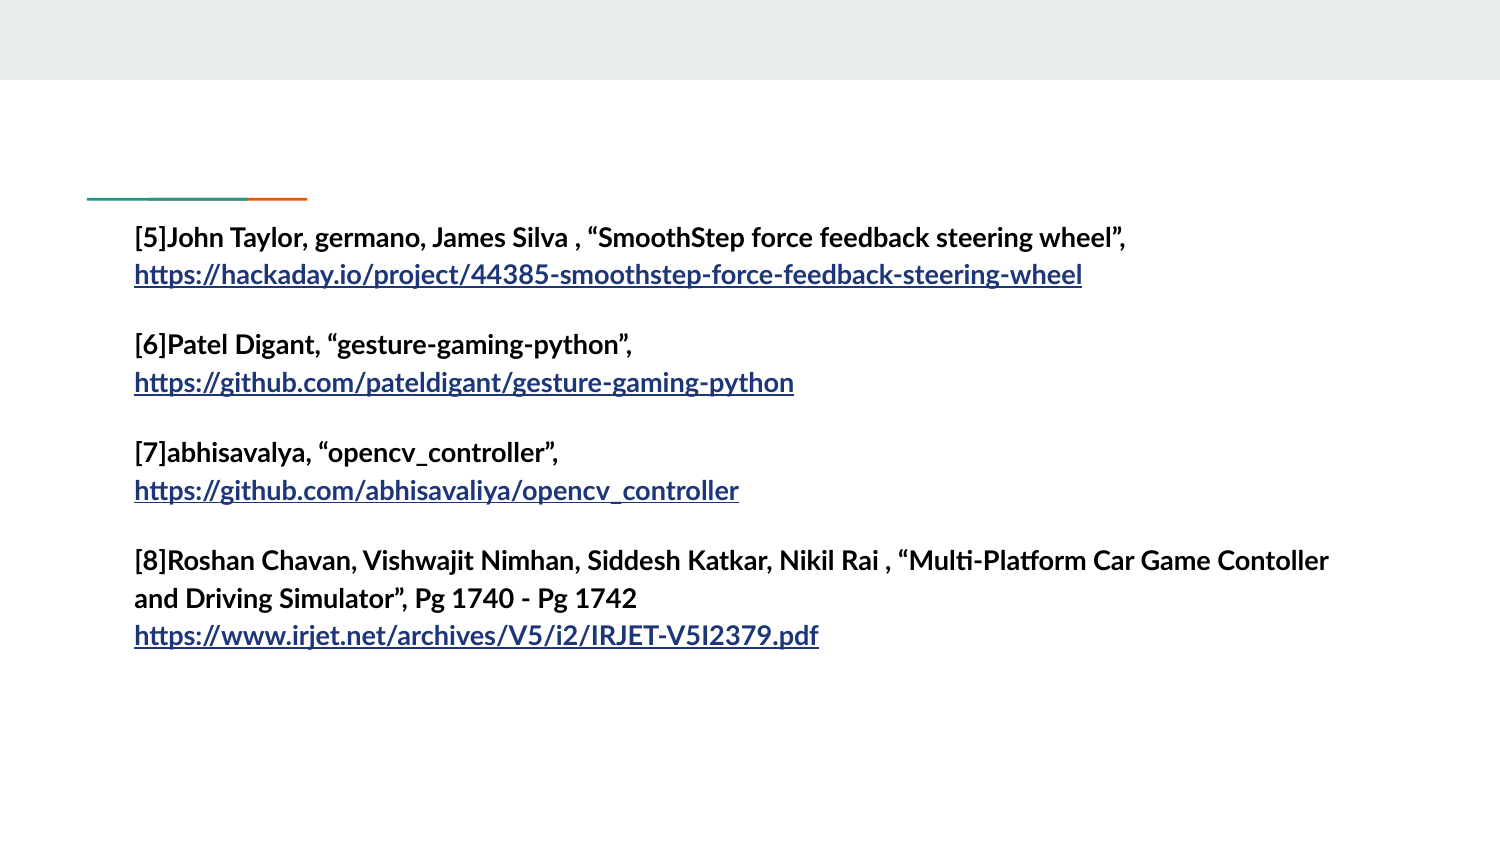

[5]John Taylor, germano, James Silva , “SmoothStep force feedback steering wheel”,  https://hackaday.io/project/44385-smoothstep-force-feedback-steering-wheel
[6]Patel Digant, “gesture-gaming-python”,             https://github.com/pateldigant/gesture-gaming-python
[7]abhisavalya, “opencv_controller”,                                       https://github.com/abhisavaliya/opencv_controller
[8]Roshan Chavan, Vishwajit Nimhan, Siddesh Katkar, Nikil Rai , “Multi-Platform Car Game Contoller and Driving Simulator”, Pg 1740 - Pg 1742                                                 https://www.irjet.net/archives/V5/i2/IRJET-V5I2379.pdf